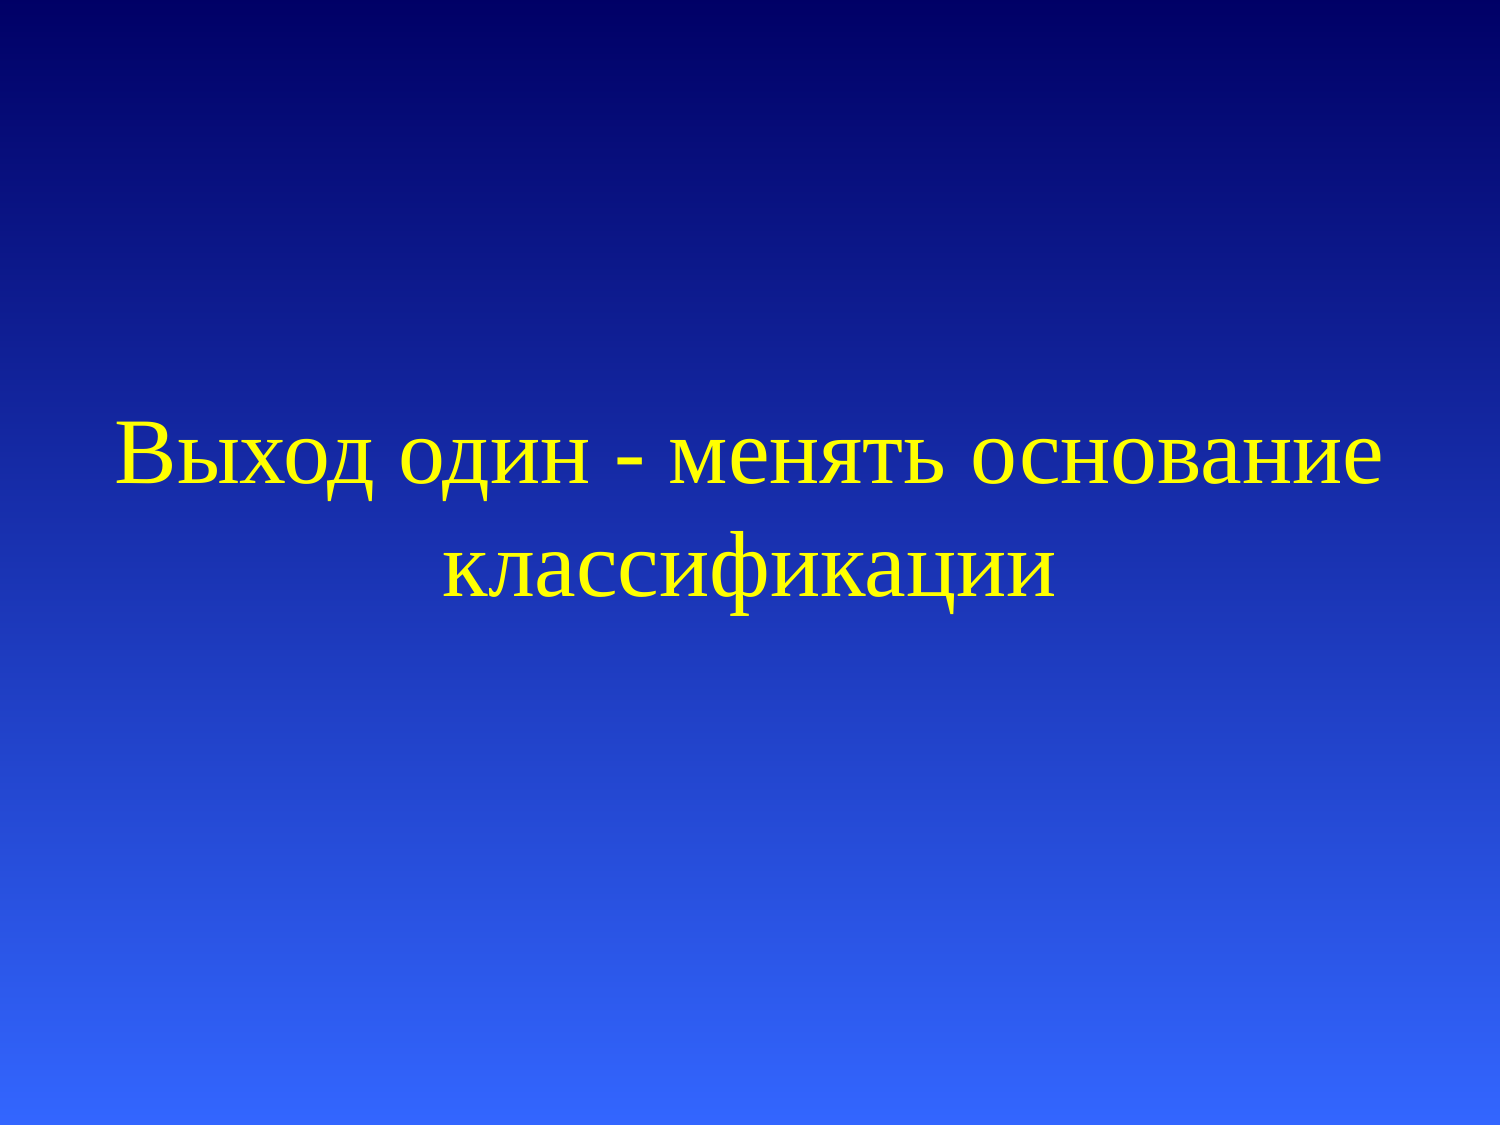

# Выход один - менять основание классификации